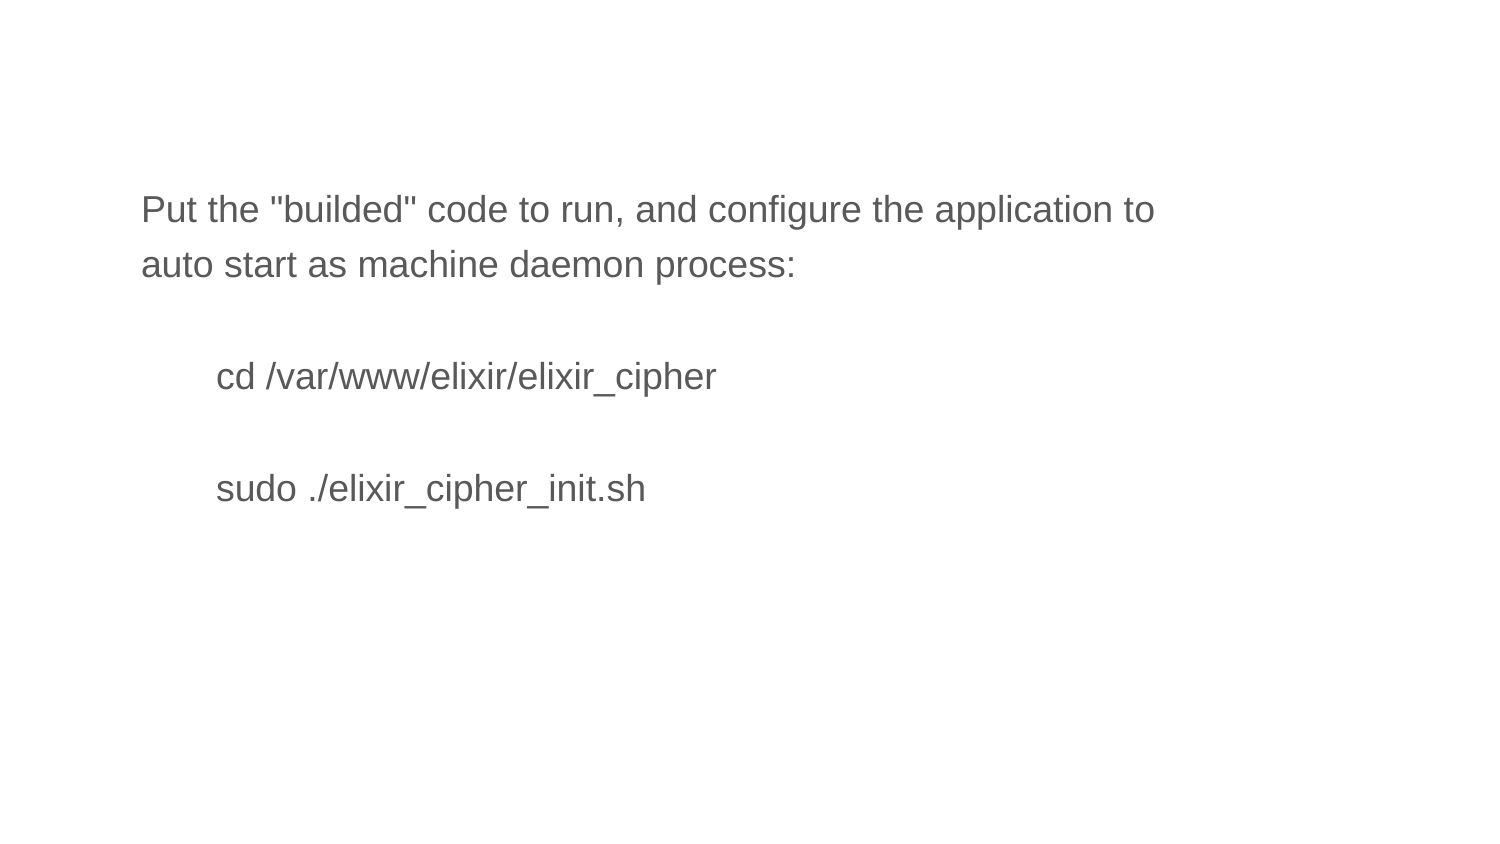

#
Put the "builded" code to run, and configure the application to
auto start as machine daemon process:

	cd /var/www/elixir/elixir_cipher

	sudo ./elixir_cipher_init.sh